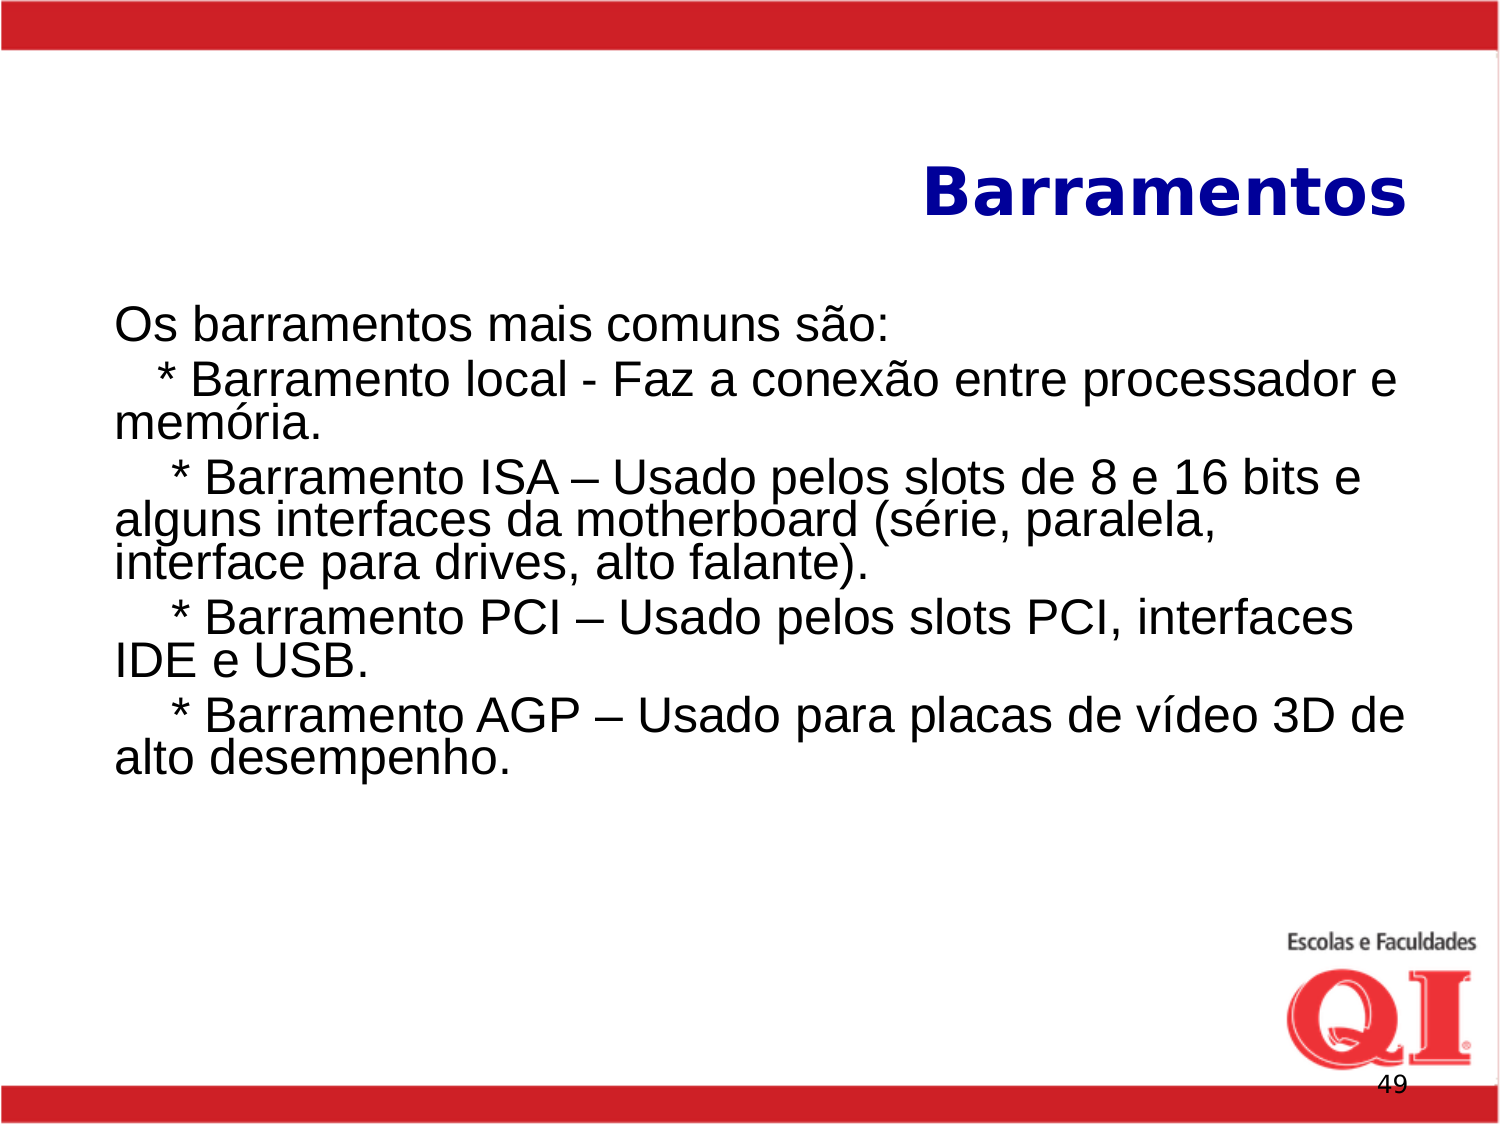

# Barramentos
Os barramentos mais comuns são:
   * Barramento local - Faz a conexão entre processador e memória.
    * Barramento ISA – Usado pelos slots de 8 e 16 bits e alguns interfaces da motherboard (série, paralela, interface para drives, alto falante).
    * Barramento PCI – Usado pelos slots PCI, interfaces IDE e USB.
    * Barramento AGP – Usado para placas de vídeo 3D de alto desempenho.
49